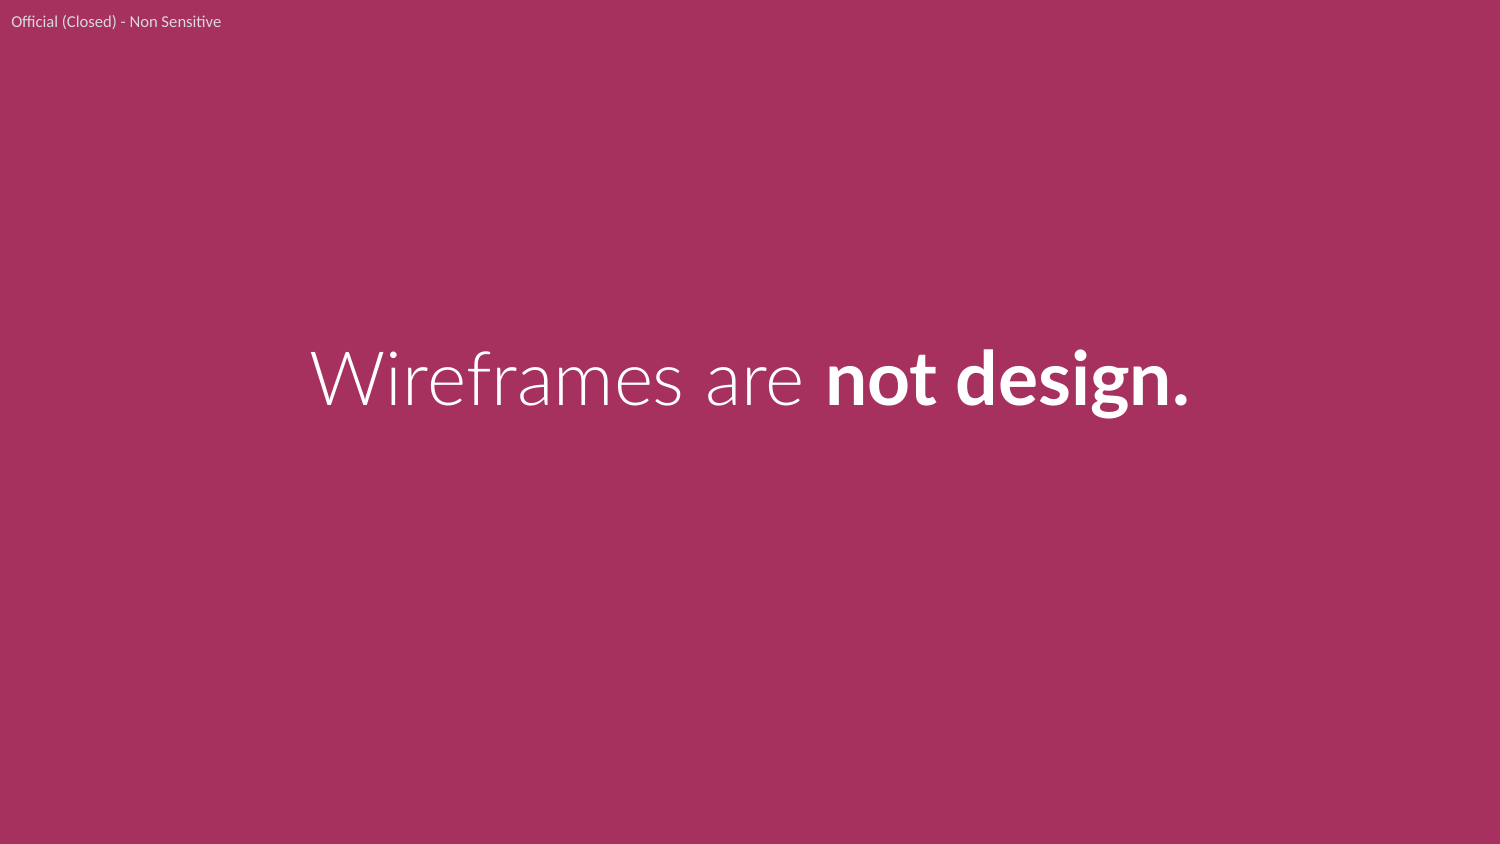

Official (Closed) - Non Sensitive
Wireframes are not design.